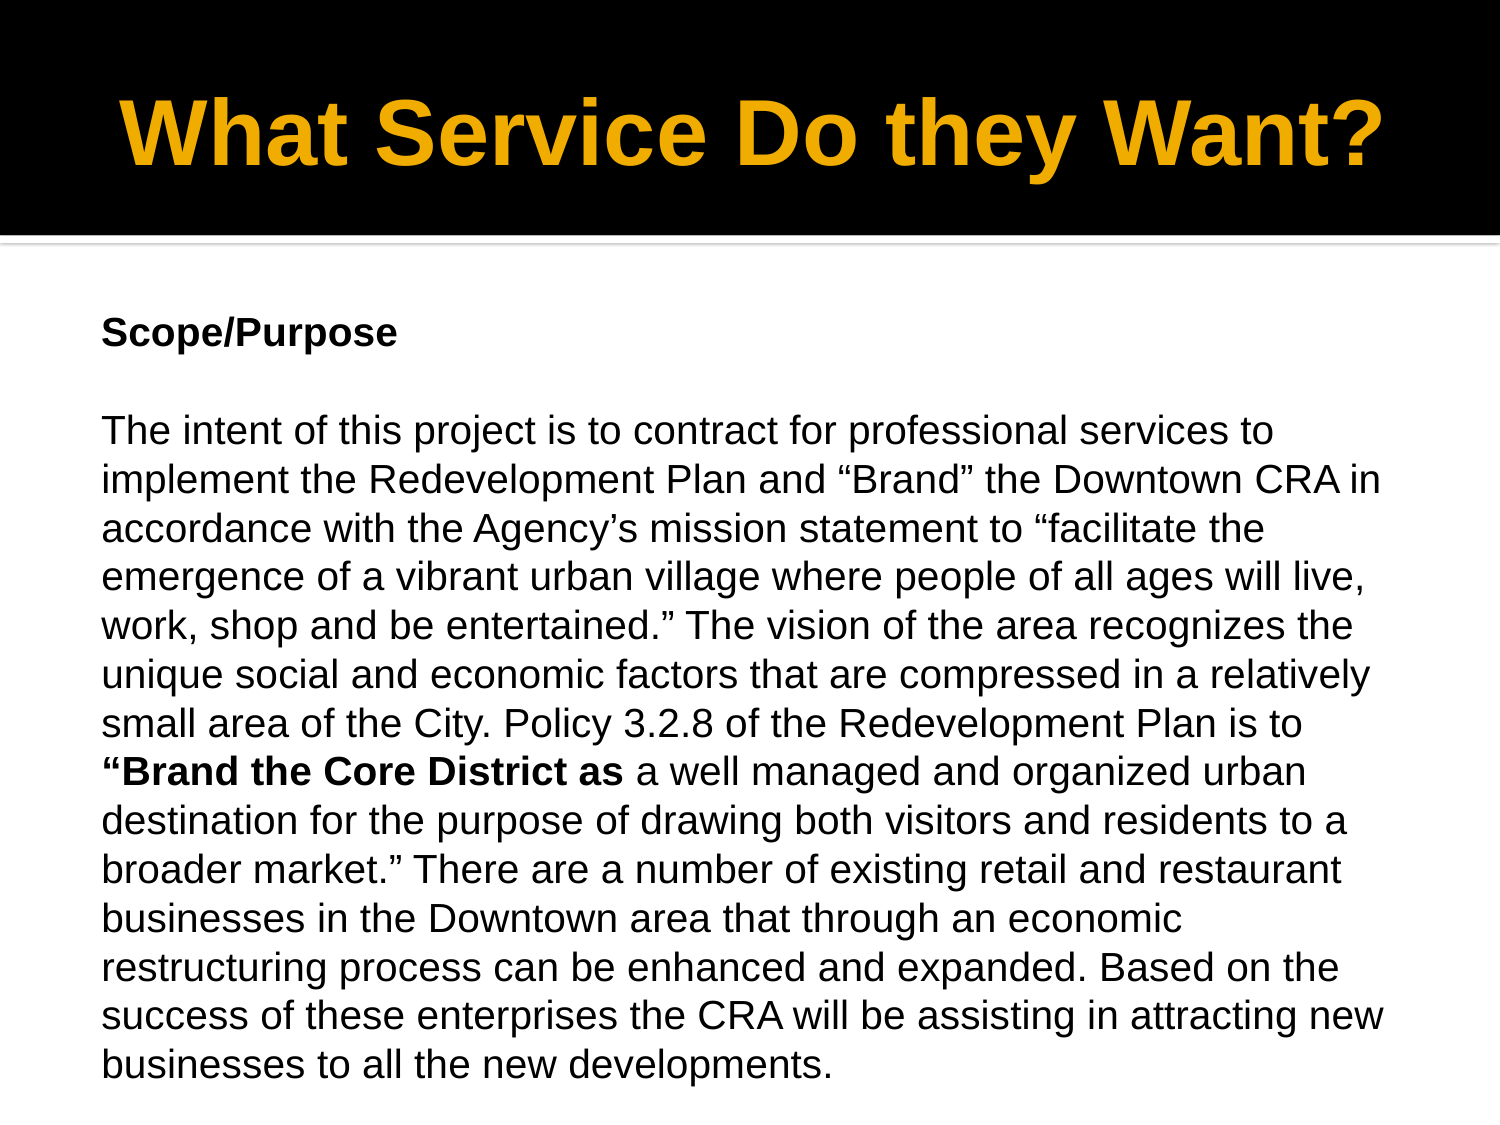

# What Service Do they Want?
Scope/Purpose

The intent of this project is to contract for professional services to implement the Redevelopment Plan and “Brand” the Downtown CRA in accordance with the Agency’s mission statement to “facilitate the emergence of a vibrant urban village where people of all ages will live, work, shop and be entertained.” The vision of the area recognizes the unique social and economic factors that are compressed in a relatively small area of the City. Policy 3.2.8 of the Redevelopment Plan is to “Brand the Core District as a well managed and organized urban destination for the purpose of drawing both visitors and residents to a broader market.” There are a number of existing retail and restaurant businesses in the Downtown area that through an economic restructuring process can be enhanced and expanded. Based on the success of these enterprises the CRA will be assisting in attracting new businesses to all the new developments.